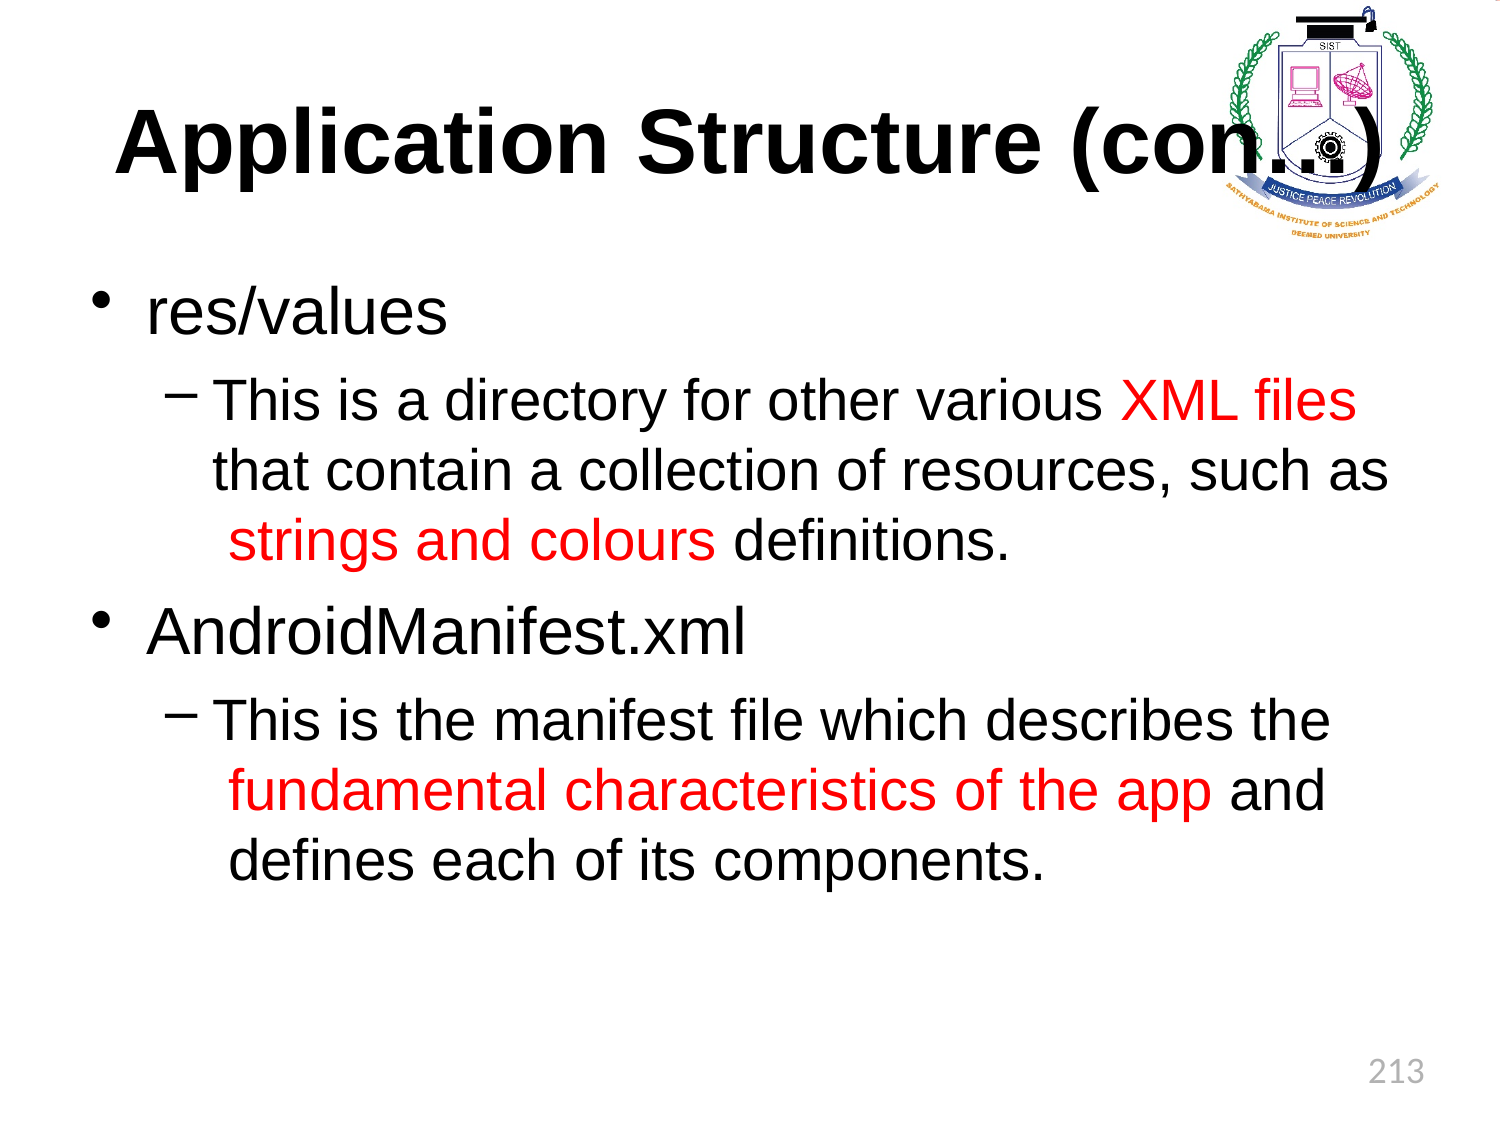

# Application Structure (con…)
res/values
This is a directory for other various XML files  that contain a collection of resources, such as  strings and colours definitions.
AndroidManifest.xml
This is the manifest file which describes the  fundamental characteristics of the app and  defines each of its components.
213